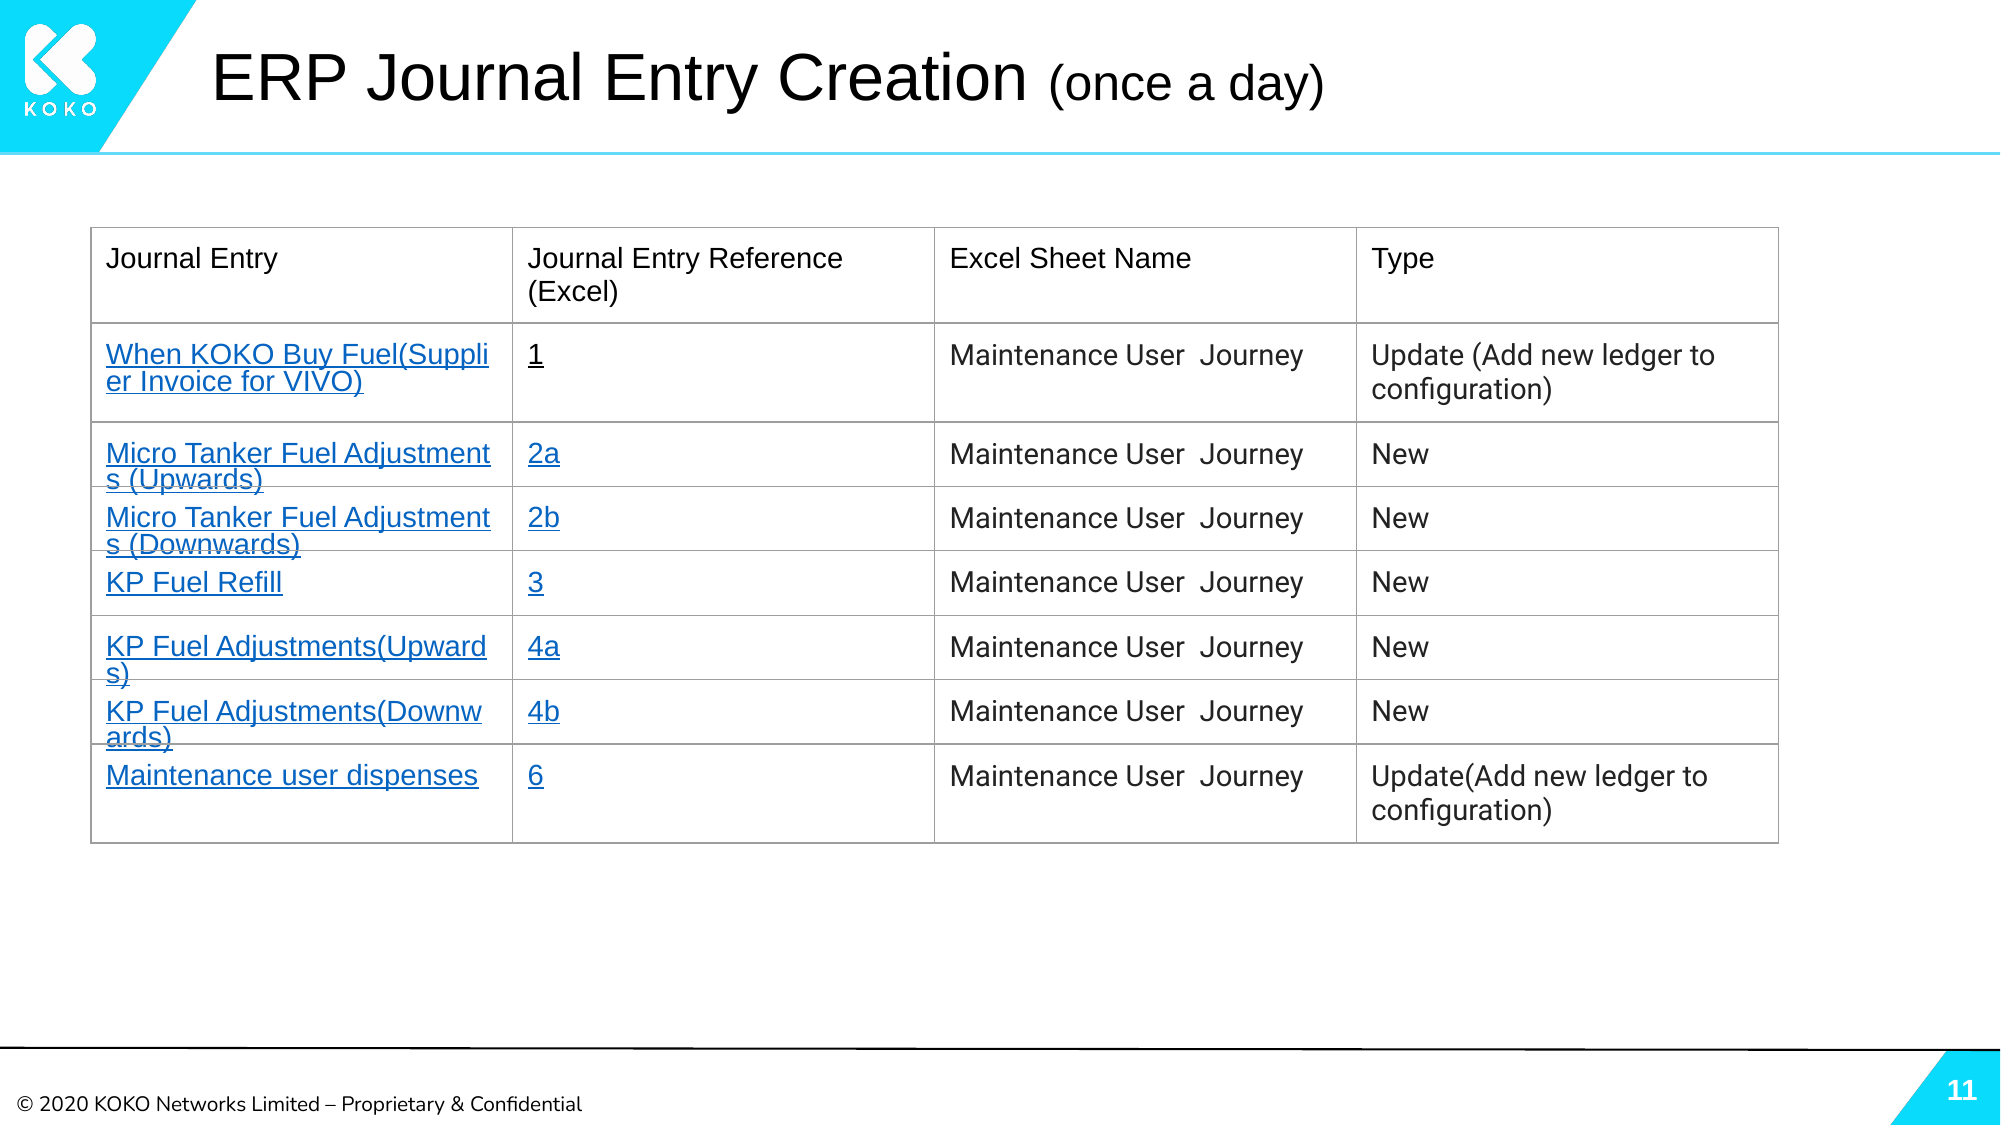

# ERP Journal Entry Creation (once a day)
| Journal Entry | Journal Entry Reference (Excel) | Excel Sheet Name | Type |
| --- | --- | --- | --- |
| When KOKO Buy Fuel(Supplier Invoice for VIVO) | 1 | Maintenance User Journey | Update (Add new ledger to configuration) |
| Micro Tanker Fuel Adjustments (Upwards) | 2a | Maintenance User Journey | New |
| Micro Tanker Fuel Adjustments (Downwards) | 2b | Maintenance User Journey | New |
| KP Fuel Refill | 3 | Maintenance User Journey | New |
| KP Fuel Adjustments(Upwards) | 4a | Maintenance User Journey | New |
| KP Fuel Adjustments(Downwards) | 4b | Maintenance User Journey | New |
| Maintenance user dispenses | 6 | Maintenance User Journey | Update(Add new ledger to configuration) |
11